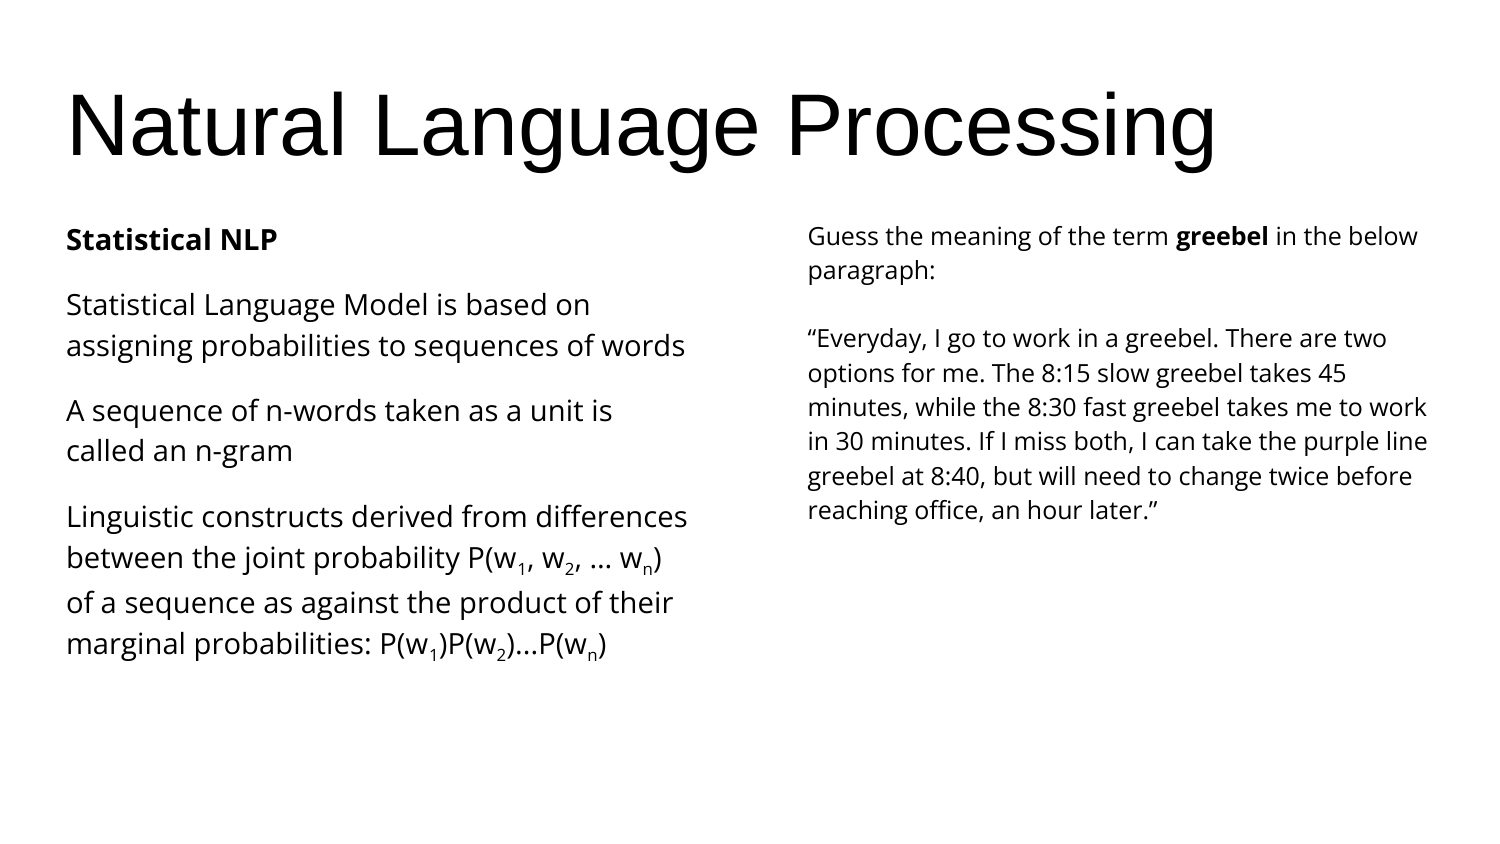

# Natural Language Processing
Statistical NLP
Statistical Language Model is based on assigning probabilities to sequences of words
A sequence of n-words taken as a unit is called an n-gram
Linguistic constructs derived from differences between the joint probability P(w1, w2, … wn) of a sequence as against the product of their marginal probabilities: P(w1)P(w2)...P(wn)
Guess the meaning of the term greebel in the below paragraph:
“Everyday, I go to work in a greebel. There are two options for me. The 8:15 slow greebel takes 45 minutes, while the 8:30 fast greebel takes me to work in 30 minutes. If I miss both, I can take the purple line greebel at 8:40, but will need to change twice before reaching office, an hour later.”